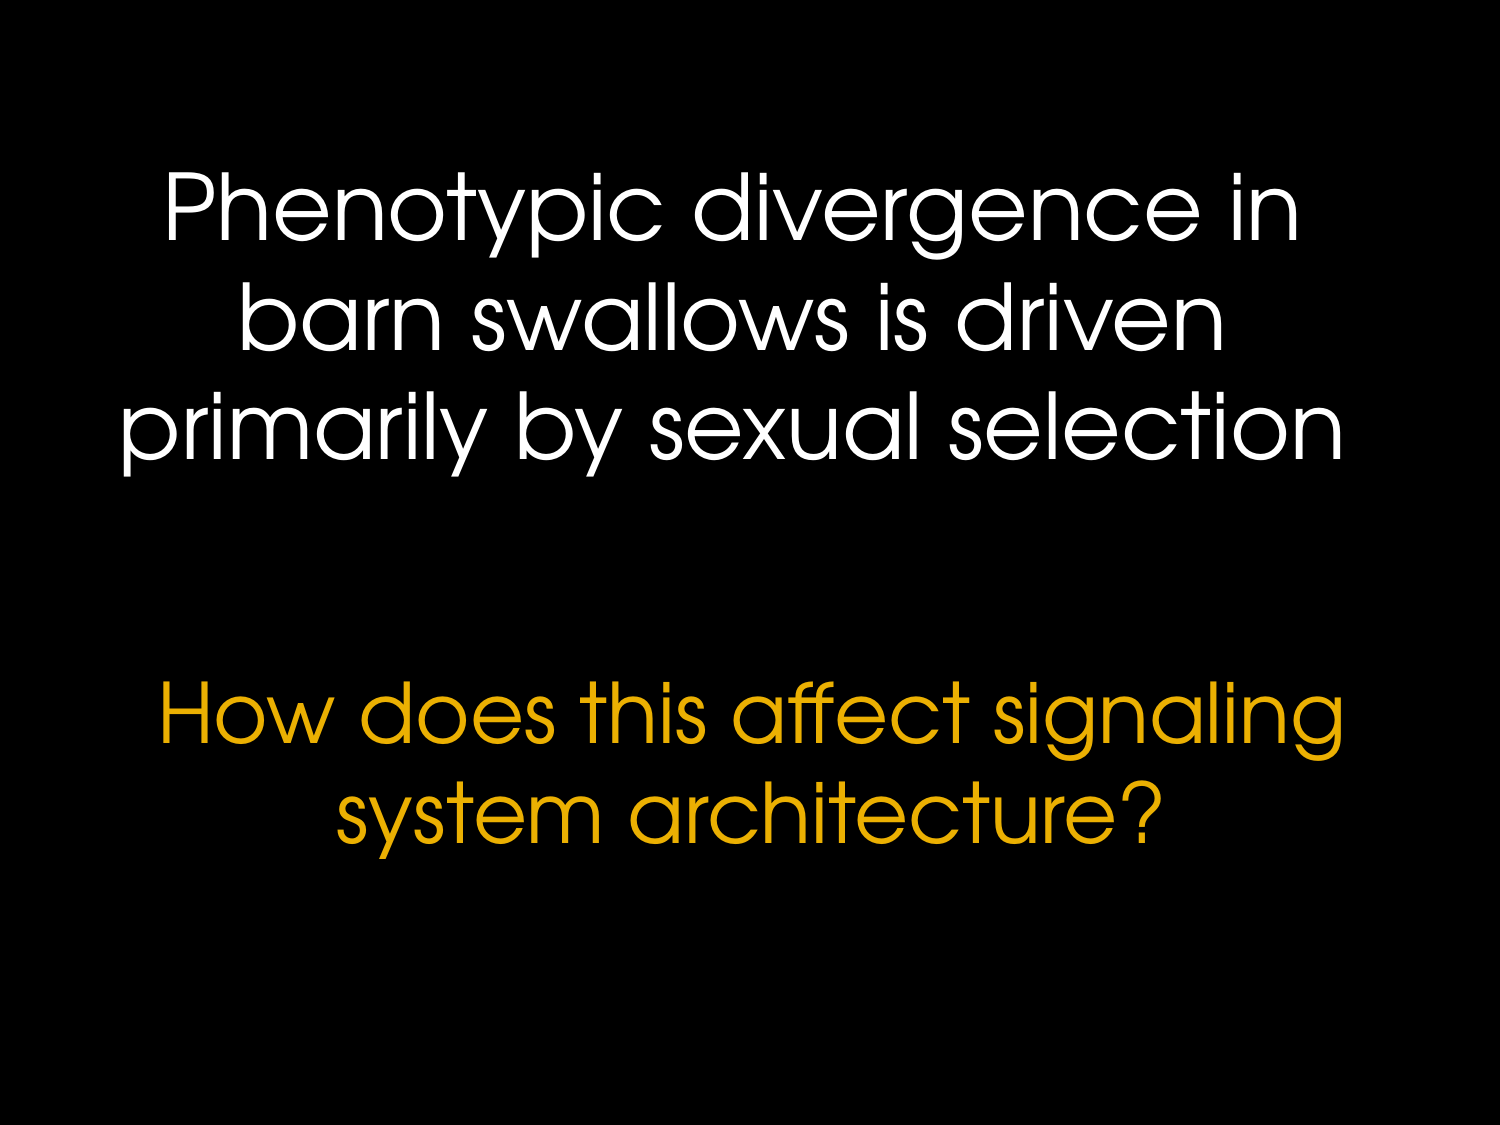

Phenotypic divergence in barn swallows is driven primarily by sexual selection
How does this affect signaling system architecture?